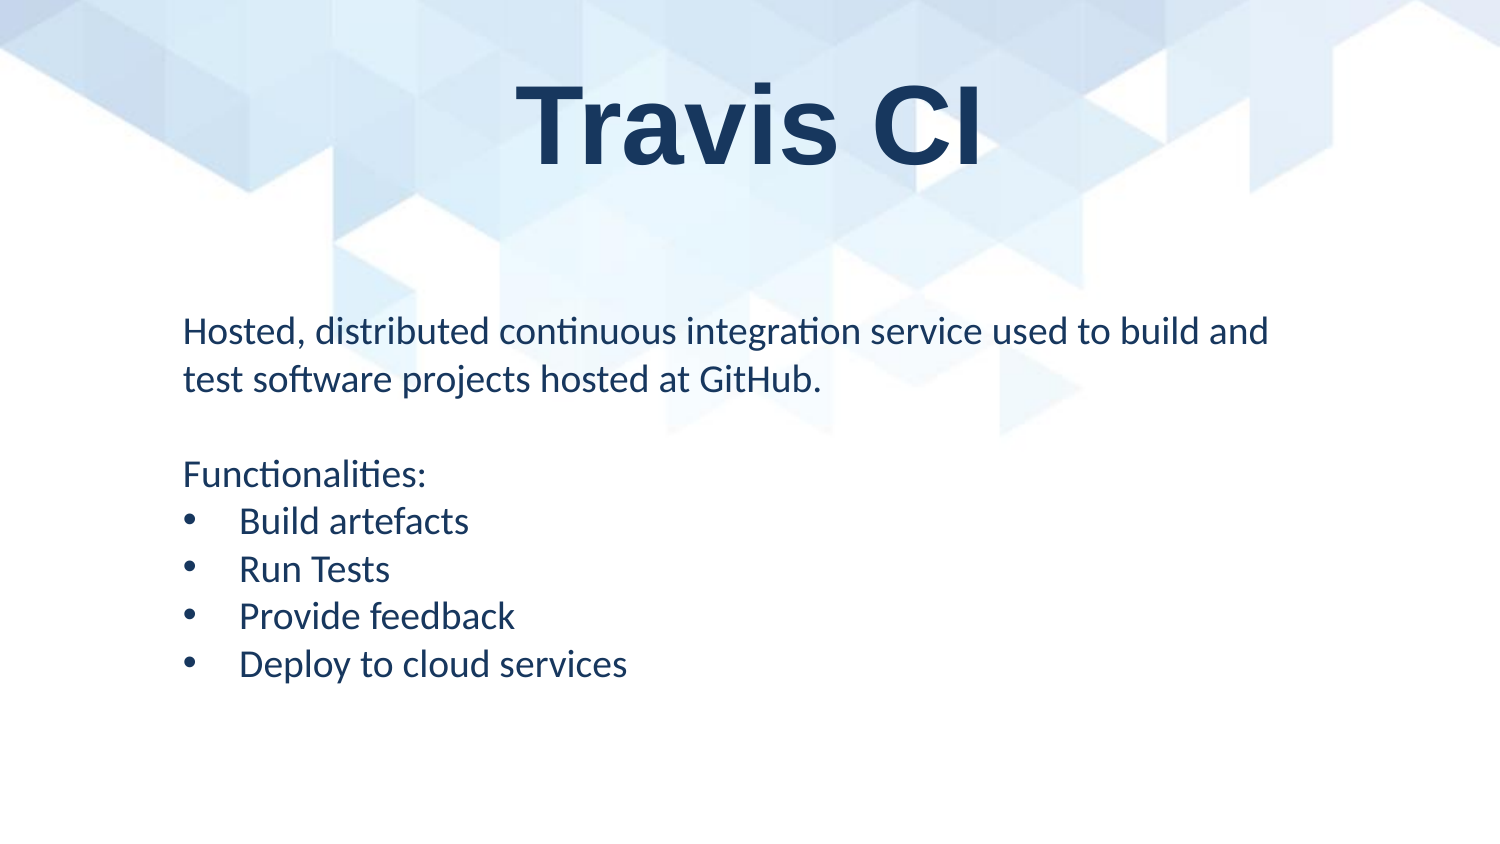

Travis CI
Hosted, distributed continuous integration service used to build and test software projects hosted at GitHub.

Functionalities:
Build artefacts
Run Tests
Provide feedback
Deploy to cloud services